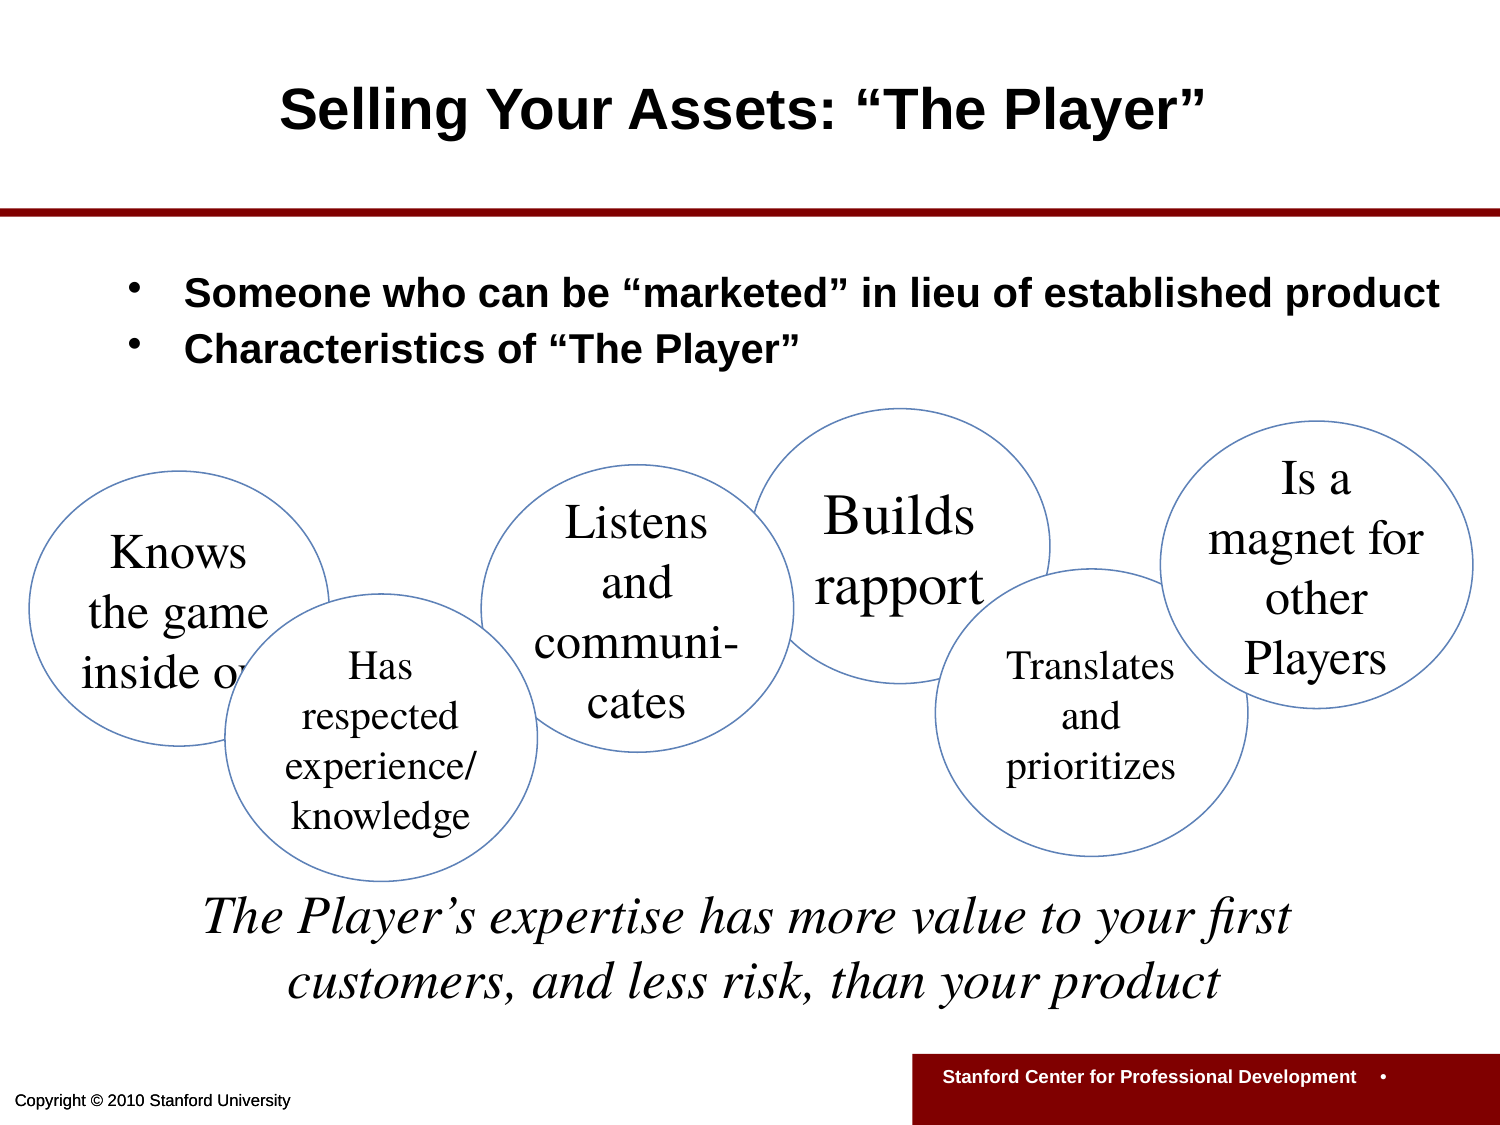

# Selling Your Assets: “The Player”
Someone who can be “marketed” in lieu of established product
Characteristics of “The Player”
Builds rapport
Is a magnet for other Players
Listens and communi-cates
Knows the game inside out
Translates and prioritizes
Has respected experience/ knowledge
The Player’s expertise has more value to your first
customers, and less risk, than your product